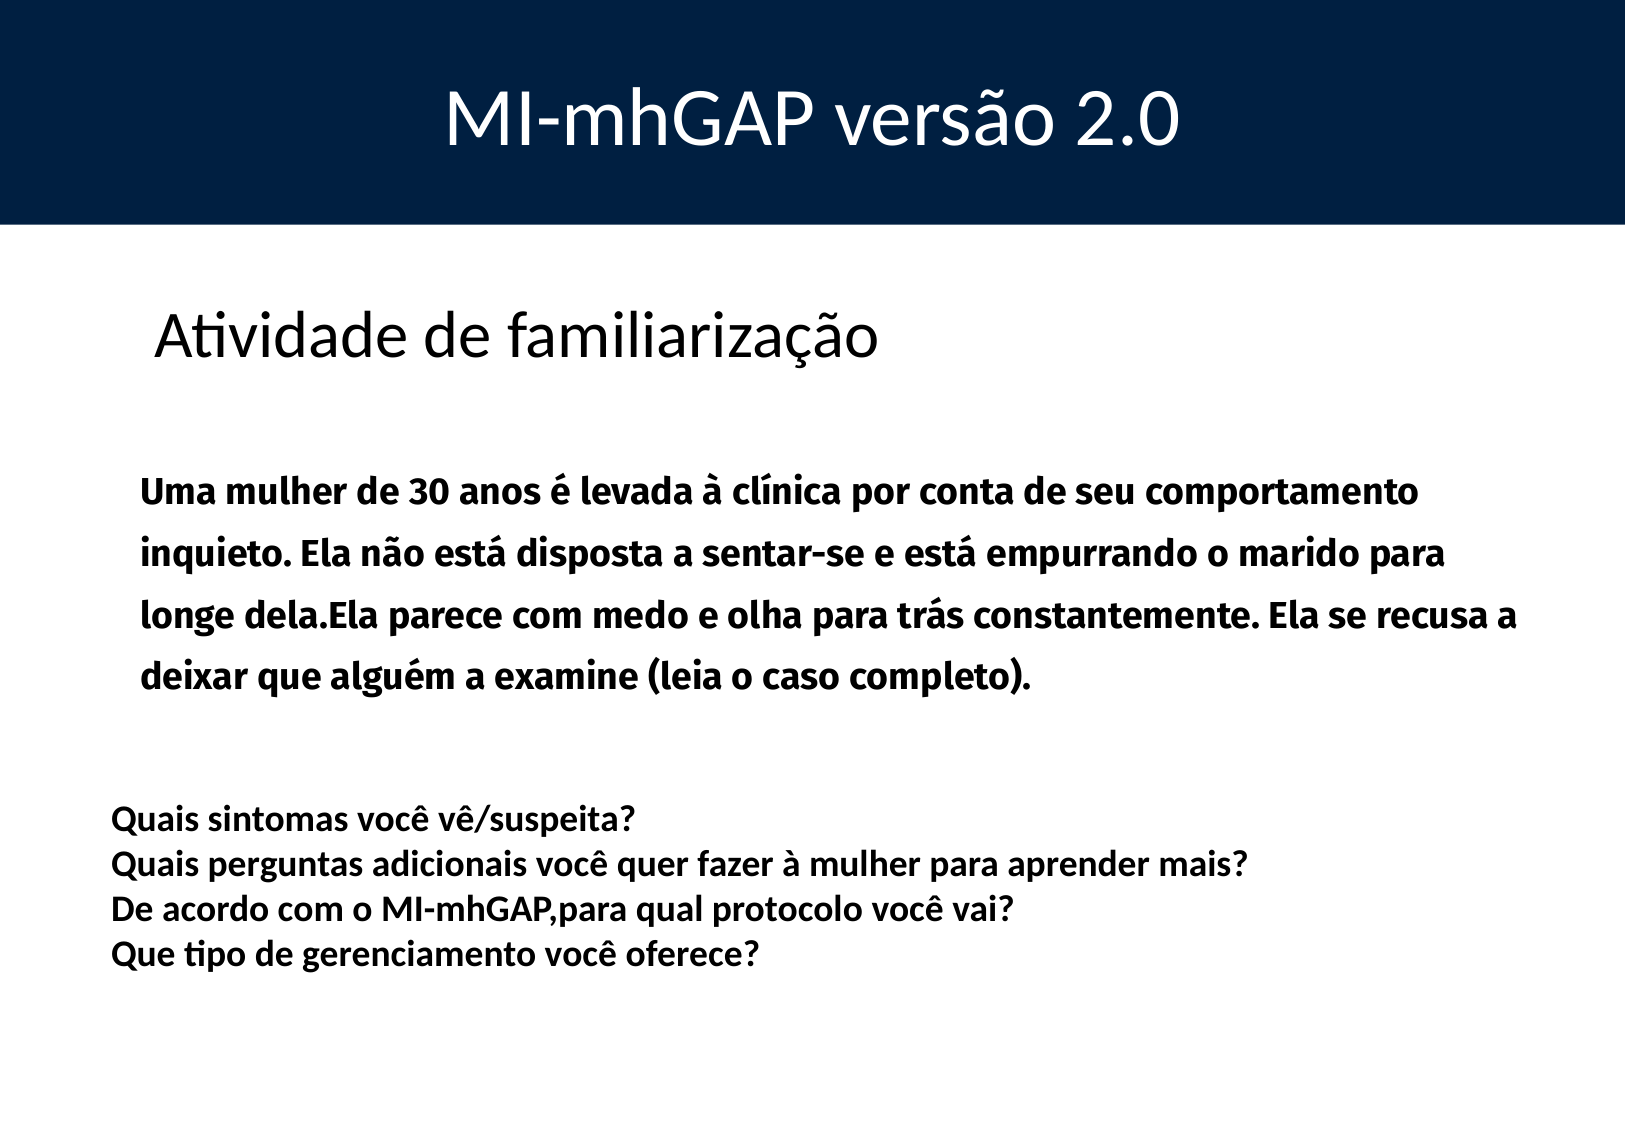

# MI-mhGAP versão 2.0

Atividade de familiarização

Uma mulher de 30 anos é levada à clínica por conta de seu comportamento inquieto. Ela não está disposta a sentar-se e está empurrando o marido para longe dela.Ela parece com medo e olha para trás constantemente. Ela se recusa a deixar que alguém a examine (leia o caso completo).

Quais sintomas você vê/suspeita?
Quais perguntas adicionais você quer fazer à mulher para aprender mais?
De acordo com o MI-mhGAP,para qual protocolo você vai?
Que tipo de gerenciamento você oferece?